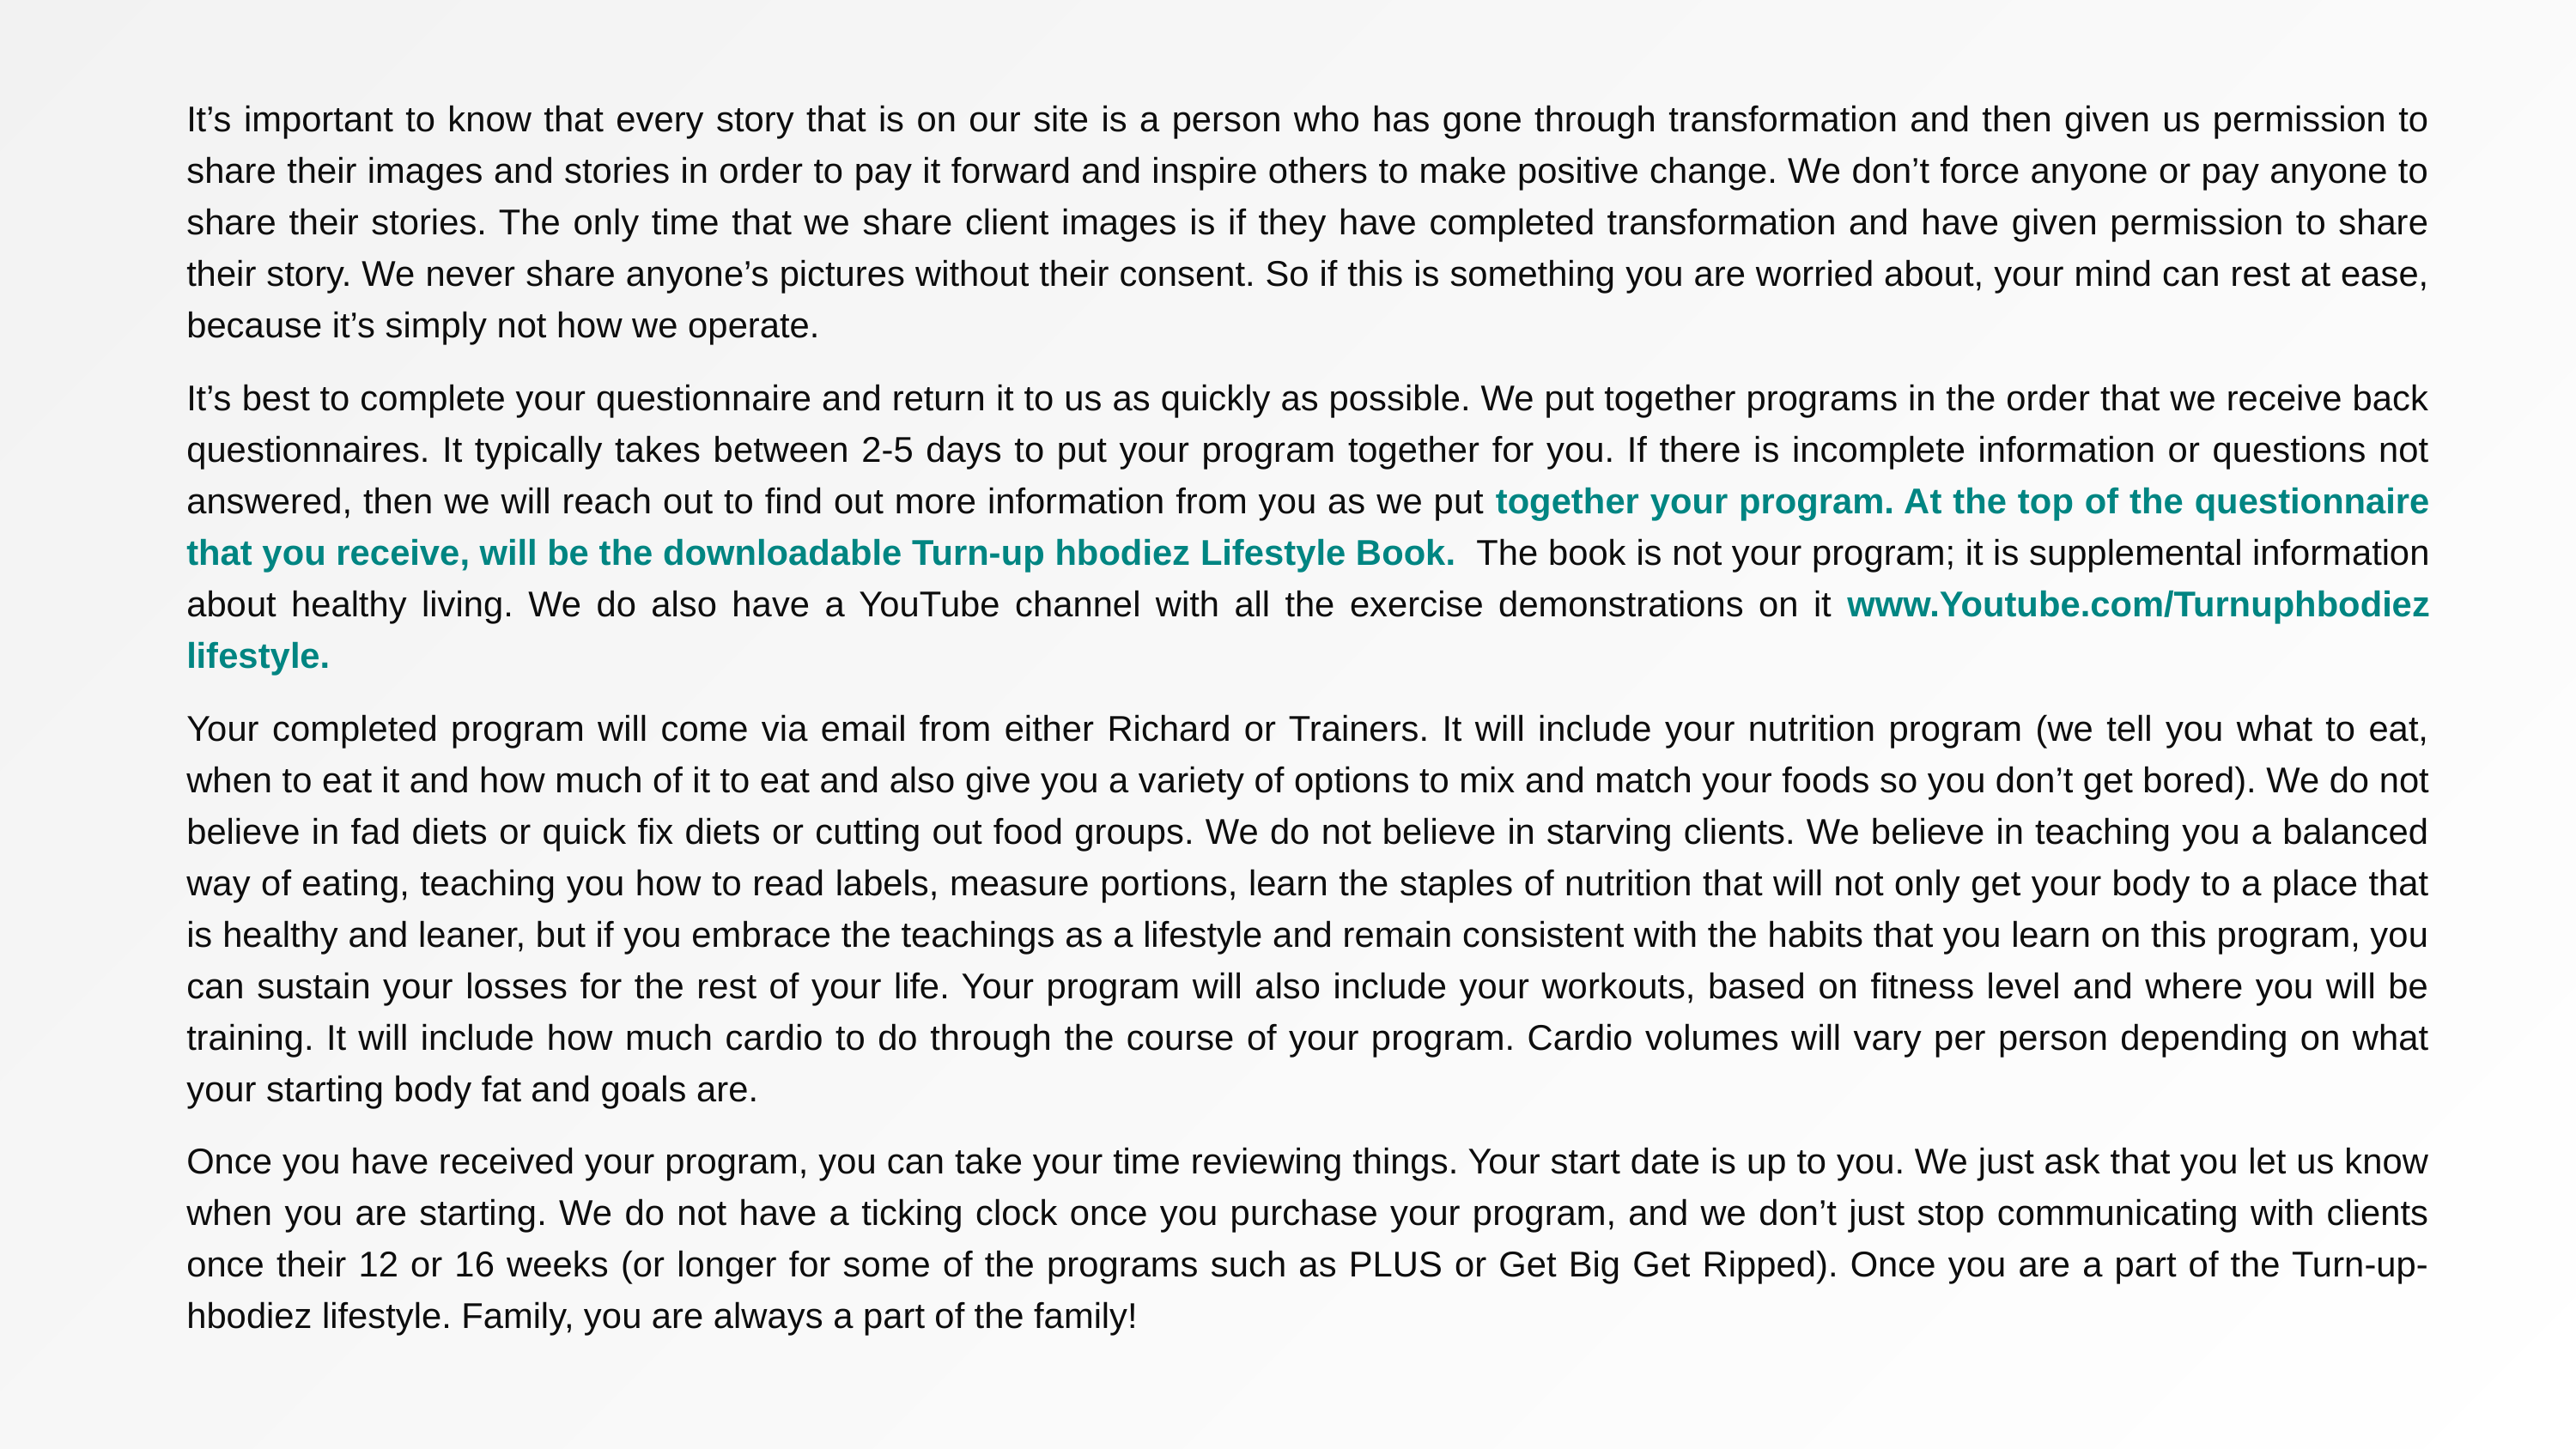

It’s important to know that every story that is on our site is a person who has gone through transformation and then given us permission to share their images and stories in order to pay it forward and inspire others to make positive change. We don’t force anyone or pay anyone to share their stories. The only time that we share client images is if they have completed transformation and have given permission to share their story. We never share anyone’s pictures without their consent. So if this is something you are worried about, your mind can rest at ease, because it’s simply not how we operate.
It’s best to complete your questionnaire and return it to us as quickly as possible. We put together programs in the order that we receive back questionnaires. It typically takes between 2-5 days to put your program together for you. If there is incomplete information or questions not answered, then we will reach out to find out more information from you as we put together your program. At the top of the questionnaire that you receive, will be the downloadable Turn-up hbodiez Lifestyle Book.  The book is not your program; it is supplemental information about healthy living. We do also have a YouTube channel with all the exercise demonstrations on it www.Youtube.com/Turnuphbodiez lifestyle.
Your completed program will come via email from either Richard or Trainers. It will include your nutrition program (we tell you what to eat, when to eat it and how much of it to eat and also give you a variety of options to mix and match your foods so you don’t get bored). We do not believe in fad diets or quick fix diets or cutting out food groups. We do not believe in starving clients. We believe in teaching you a balanced way of eating, teaching you how to read labels, measure portions, learn the staples of nutrition that will not only get your body to a place that is healthy and leaner, but if you embrace the teachings as a lifestyle and remain consistent with the habits that you learn on this program, you can sustain your losses for the rest of your life. Your program will also include your workouts, based on fitness level and where you will be training. It will include how much cardio to do through the course of your program. Cardio volumes will vary per person depending on what your starting body fat and goals are.
Once you have received your program, you can take your time reviewing things. Your start date is up to you. We just ask that you let us know when you are starting. We do not have a ticking clock once you purchase your program, and we don’t just stop communicating with clients once their 12 or 16 weeks (or longer for some of the programs such as PLUS or Get Big Get Ripped). Once you are a part of the Turn-up- hbodiez lifestyle. Family, you are always a part of the family!